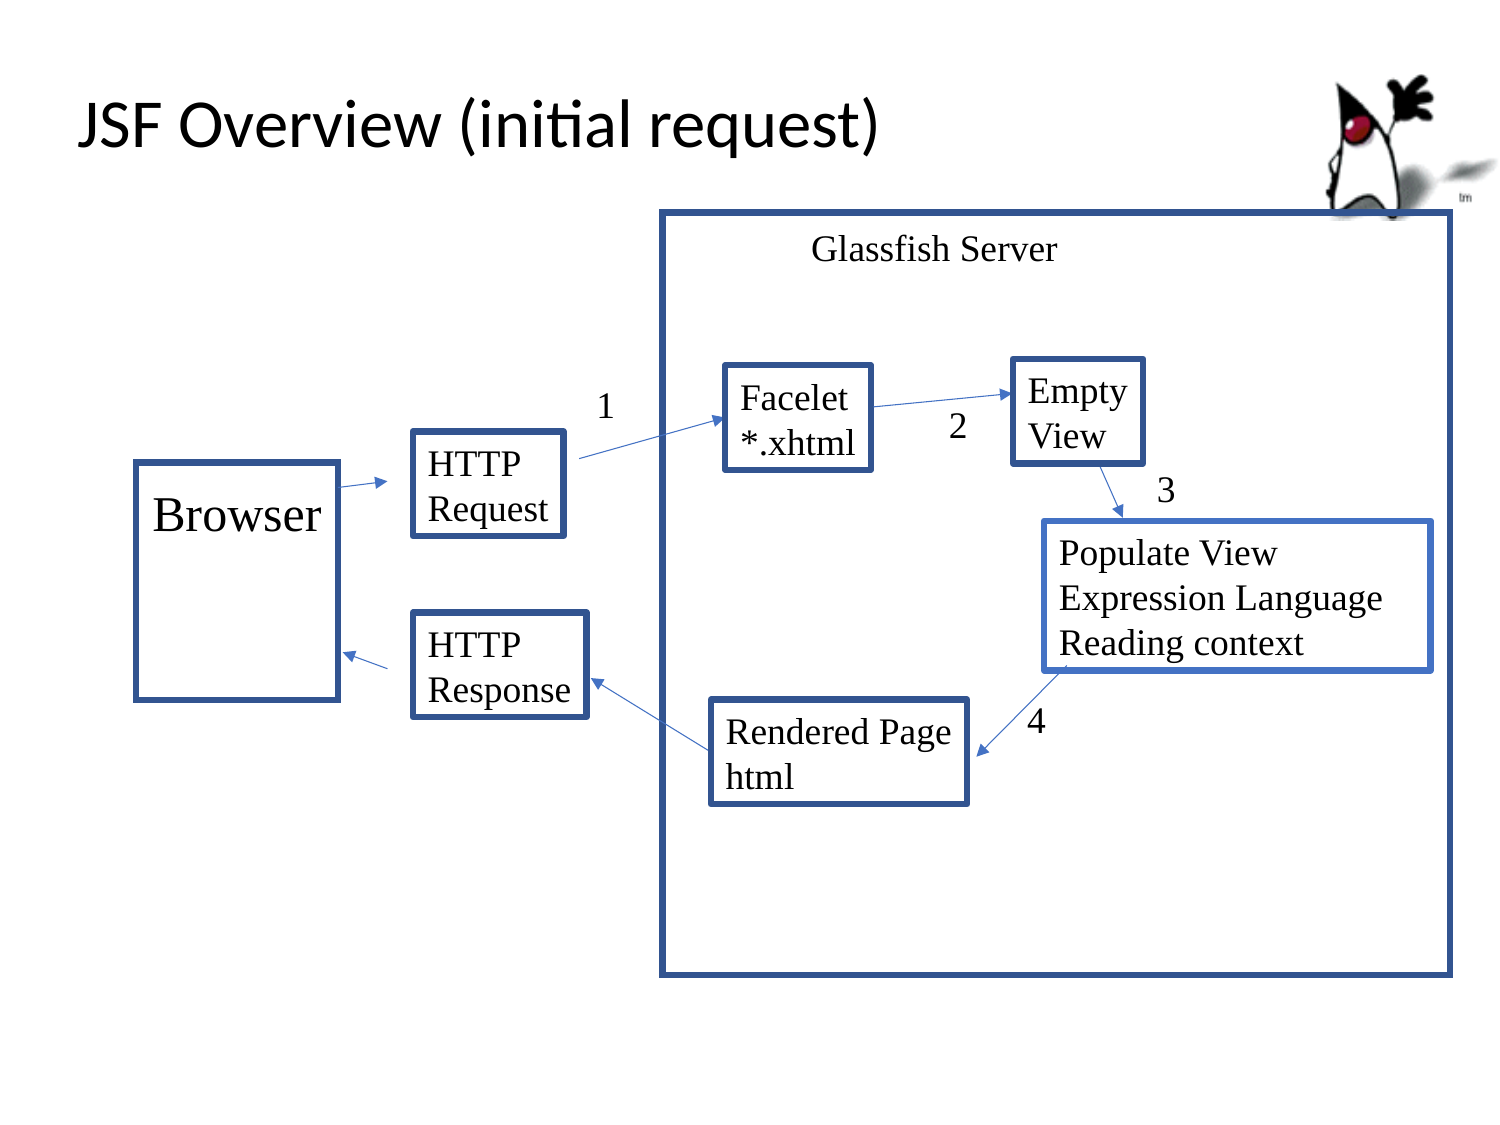

# JSF Overview (initial request)

Glassfish Server
Empty
View
Facelet
*.xhtml
1
2
HTTP
Request
3

Browser
Populate View
Expression Language
Reading context
HTTP
Response
4
Rendered Page
html